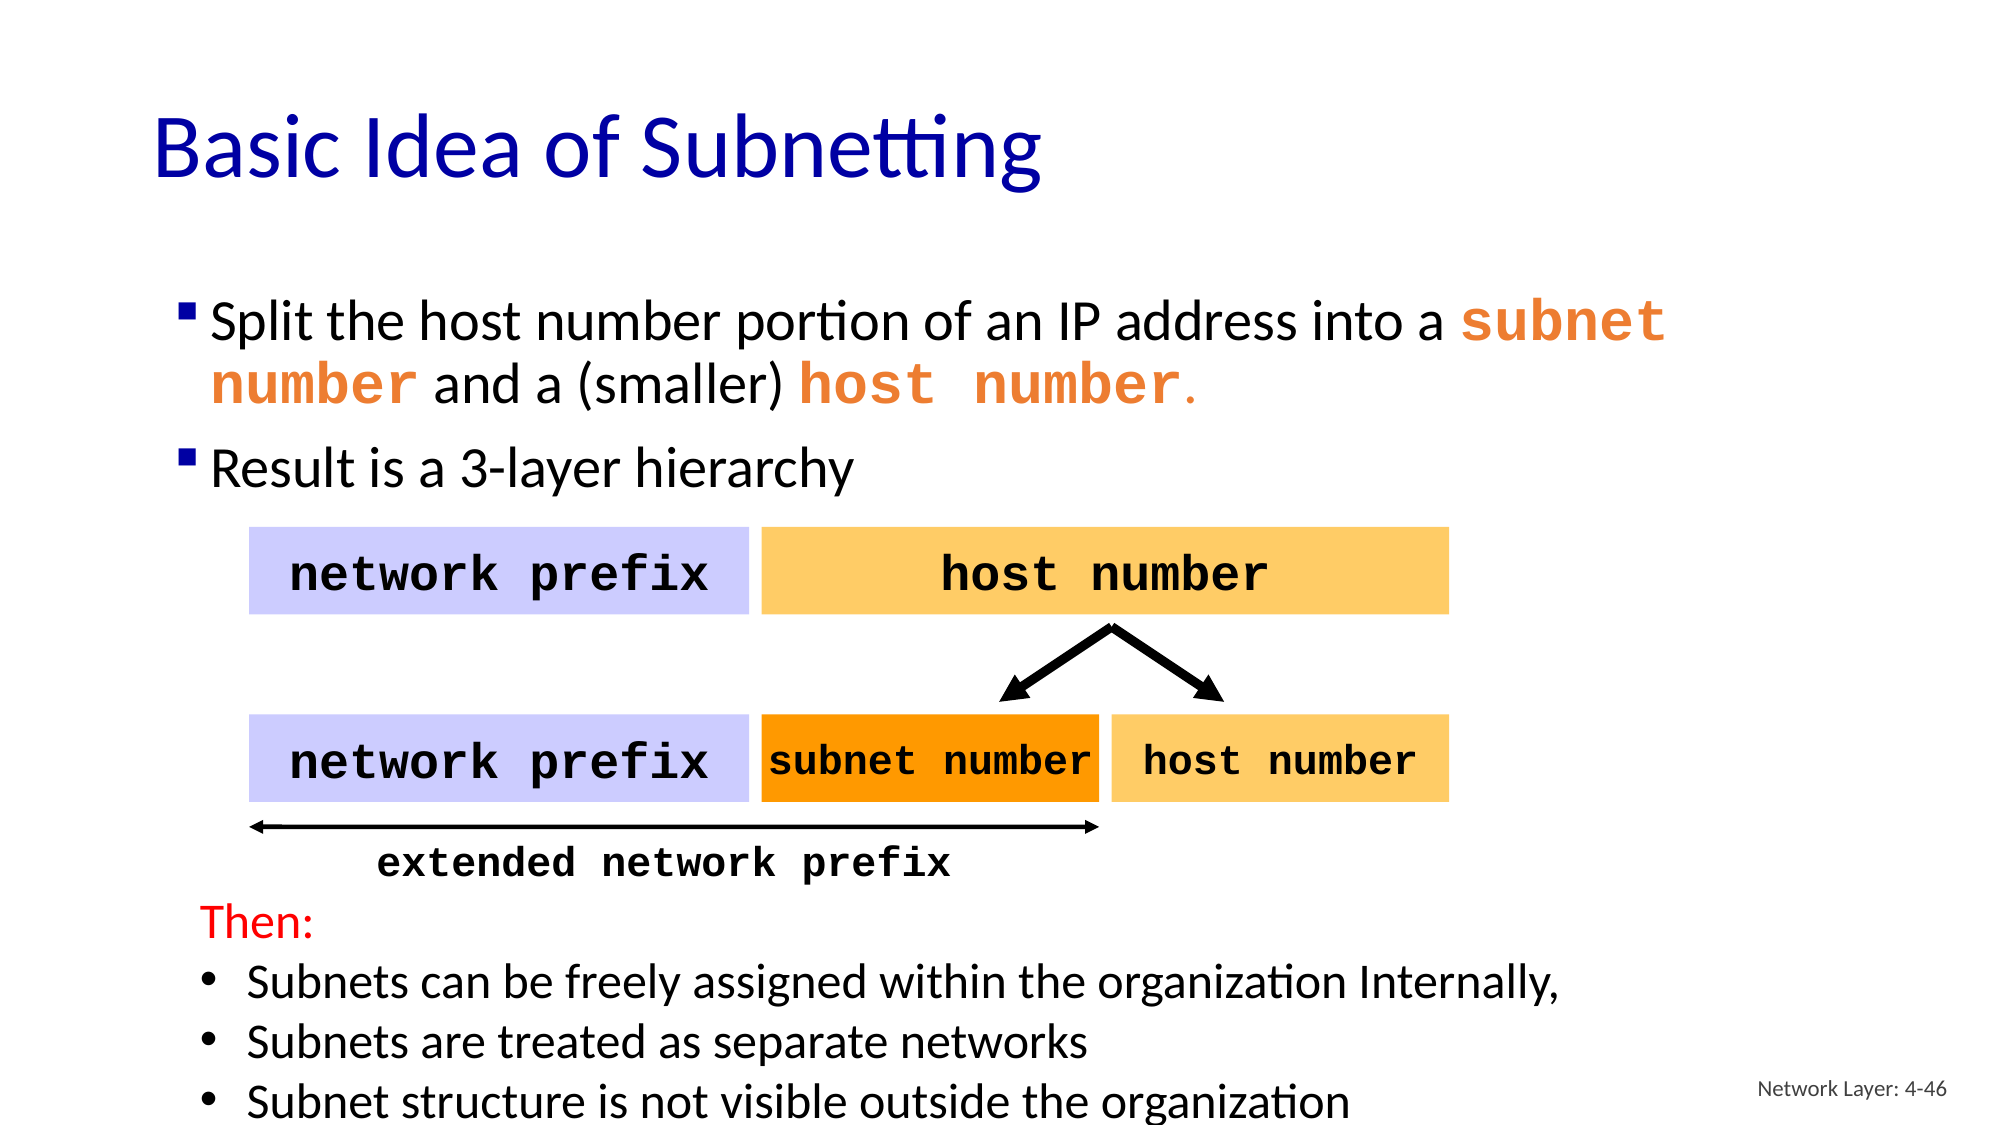

# Basic Idea of Subnetting
Split the host number portion of an IP address into a subnet number and a (smaller) host number.
Result is a 3-layer hierarchy

network prefix
host number

network prefix
subnet number
host number

extended network prefix
Then:
Subnets can be freely assigned within the organization Internally,
Subnets are treated as separate networks
Subnet structure is not visible outside the organization

Network Layer: 4-46